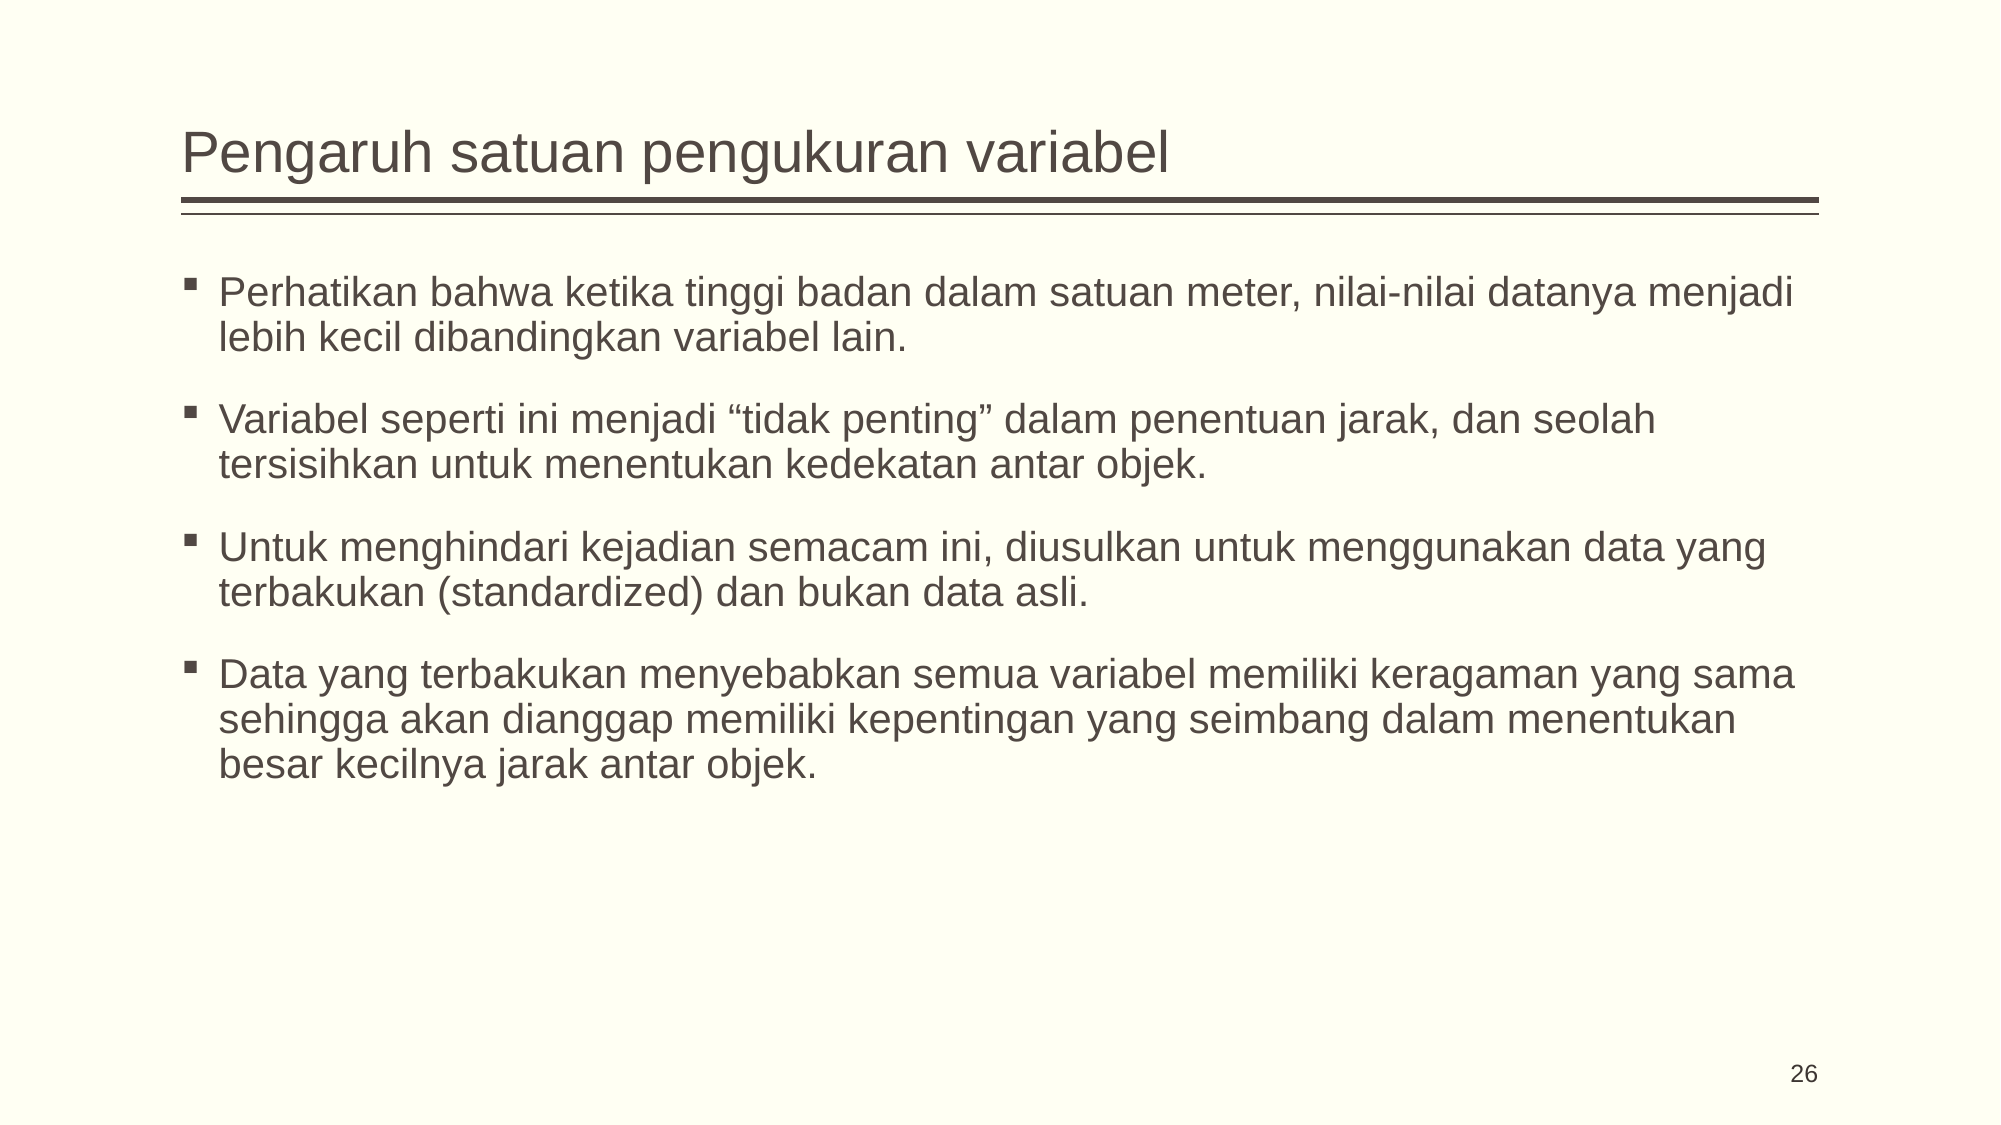

# Pengaruh satuan pengukuran variabel
Perhatikan bahwa ketika tinggi badan dalam satuan meter, nilai-nilai datanya menjadi lebih kecil dibandingkan variabel lain.
Variabel seperti ini menjadi “tidak penting” dalam penentuan jarak, dan seolah tersisihkan untuk menentukan kedekatan antar objek.
Untuk menghindari kejadian semacam ini, diusulkan untuk menggunakan data yang terbakukan (standardized) dan bukan data asli.
Data yang terbakukan menyebabkan semua variabel memiliki keragaman yang sama sehingga akan dianggap memiliki kepentingan yang seimbang dalam menentukan besar kecilnya jarak antar objek.
26